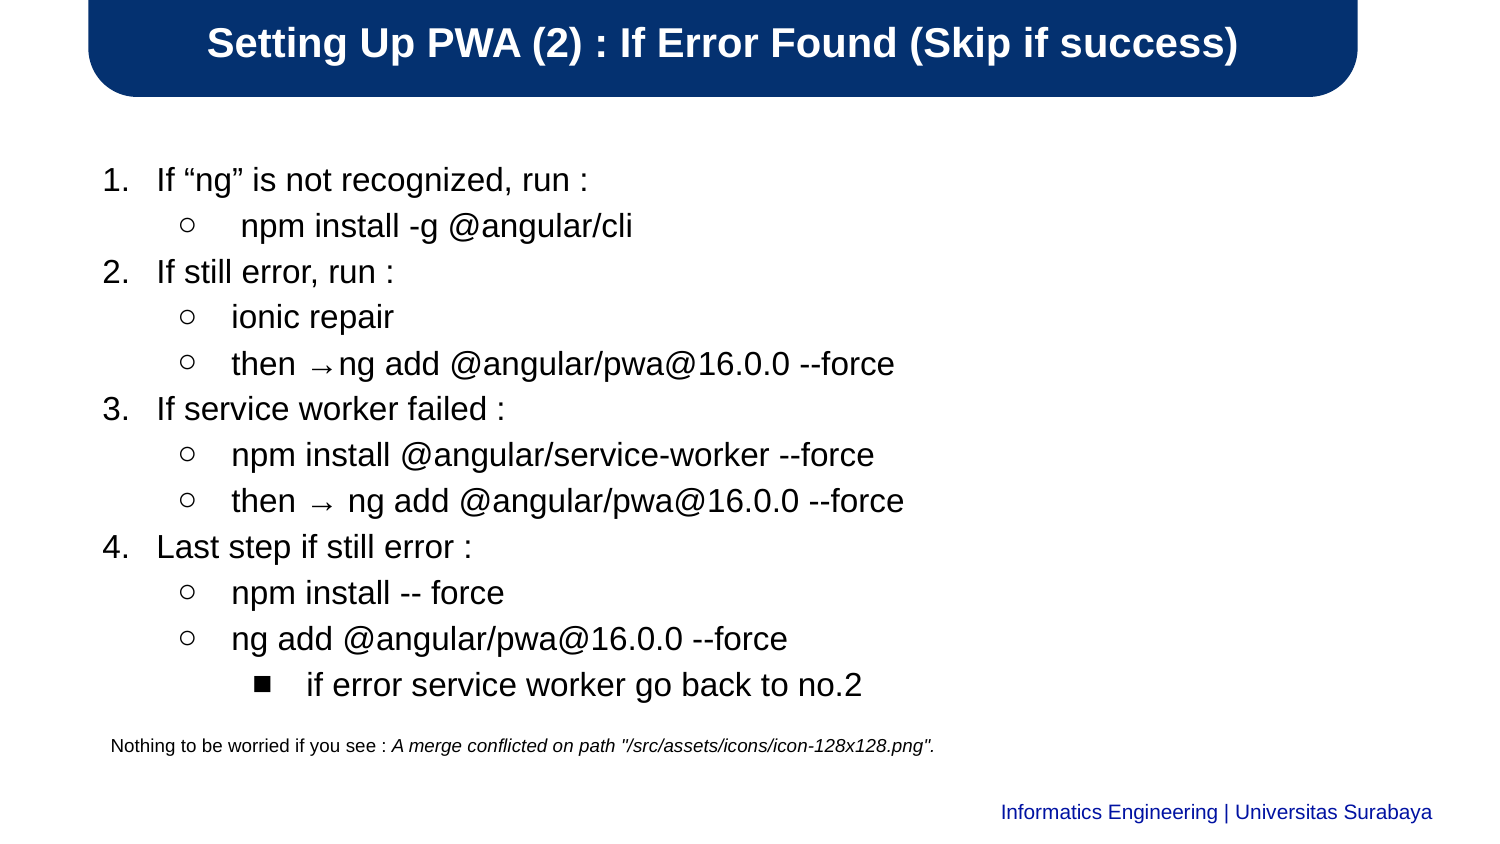

Setting Up PWA (2) : If Error Found (Skip if success)
If “ng” is not recognized, run :
 npm install -g @angular/cli
If still error, run :
ionic repair
then →ng add @angular/pwa@16.0.0 --force
If service worker failed :
npm install @angular/service-worker --force
then → ng add @angular/pwa@16.0.0 --force
Last step if still error :
npm install -- force
ng add @angular/pwa@16.0.0 --force
if error service worker go back to no.2
Nothing to be worried if you see : A merge conflicted on path "/src/assets/icons/icon-128x128.png".
Informatics Engineering | Universitas Surabaya